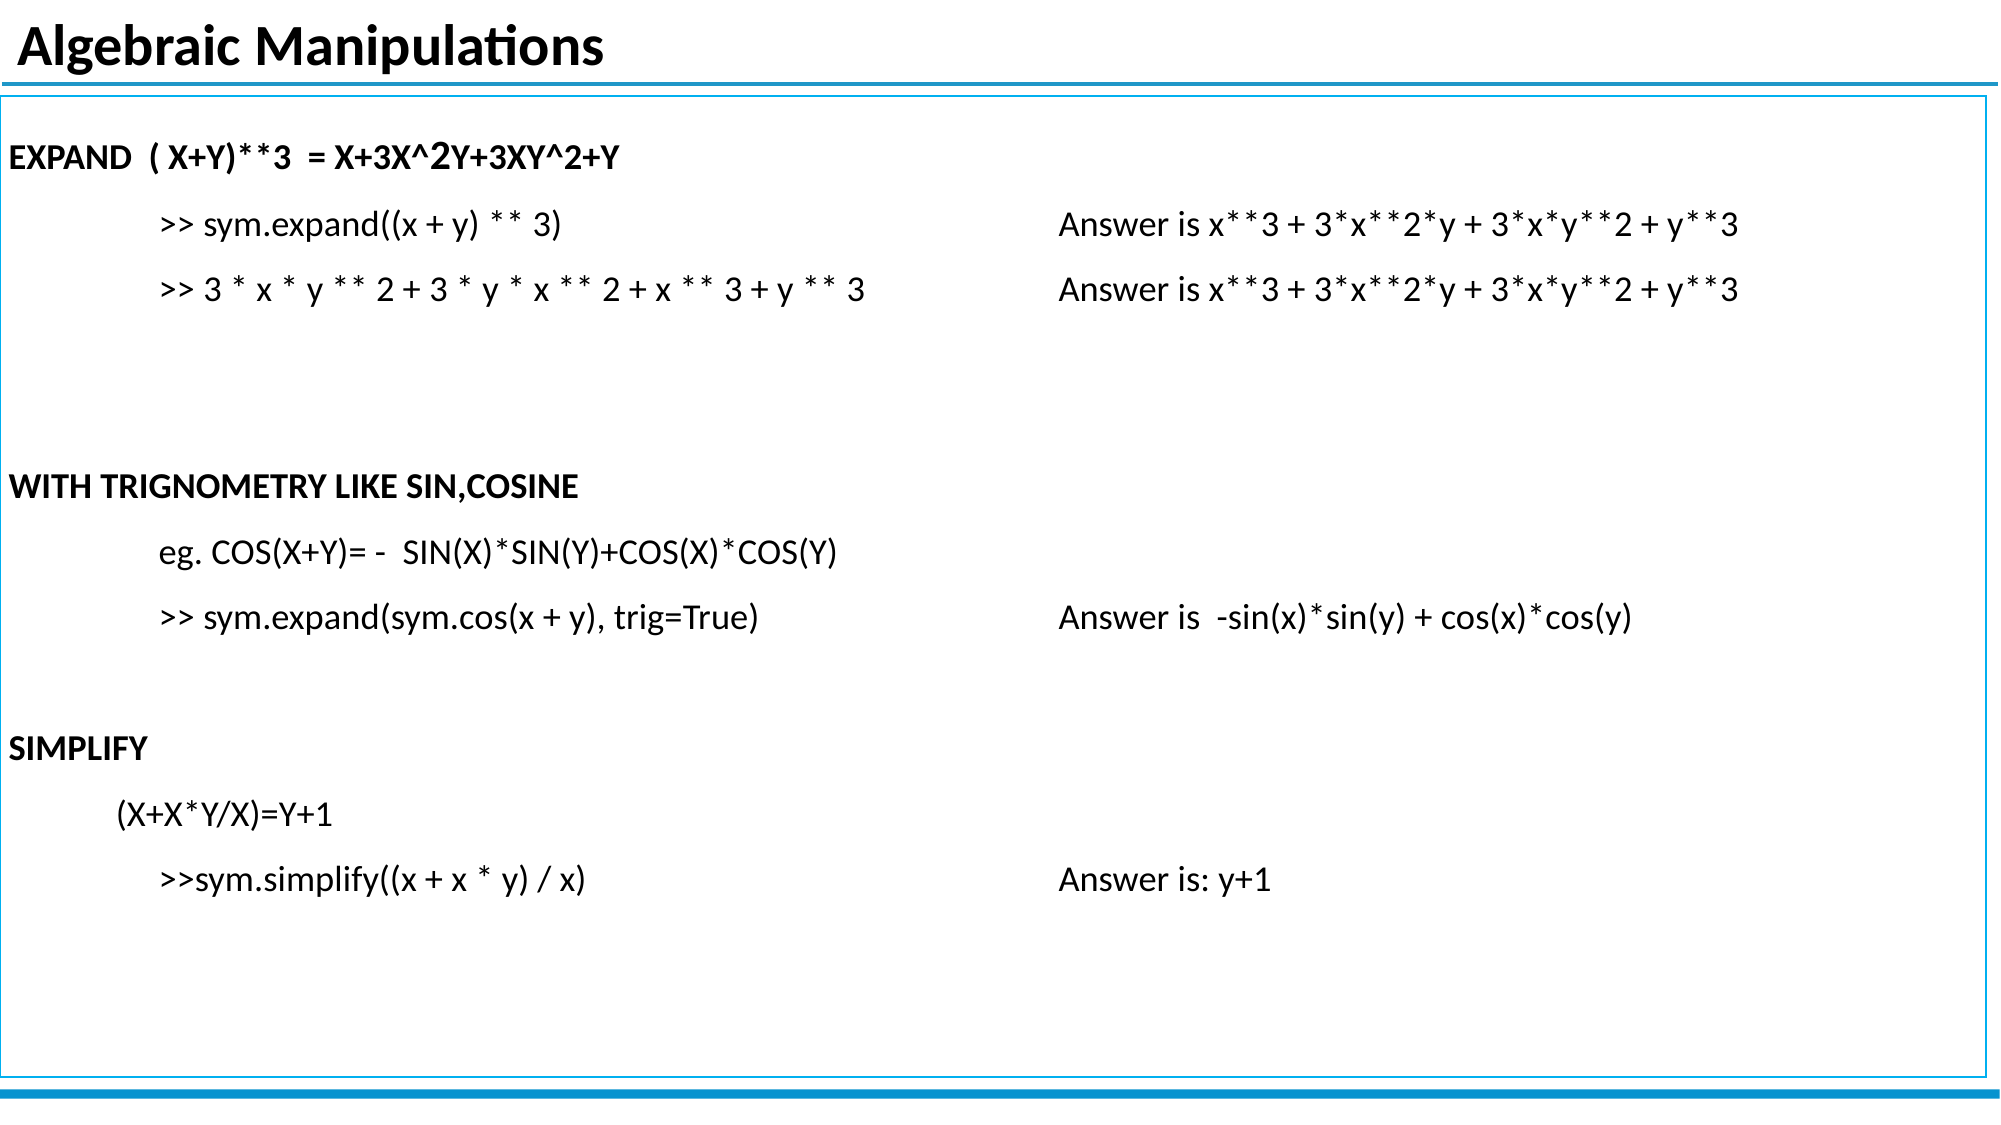

Algebraic Manipulations

EXPAND  ( X+Y)**3  = X+3X^2Y+3XY^2+Y
	>> sym.expand((x + y) ** 3) 				Answer is x**3 + 3*x**2*y + 3*x*y**2 + y**3
	>> 3 * x * y ** 2 + 3 * y * x ** 2 + x ** 3 + y ** 3		Answer is x**3 + 3*x**2*y + 3*x*y**2 + y**3

WITH TRIGNOMETRY LIKE SIN,COSINE
   	eg. COS(X+Y)= -  SIN(X)*SIN(Y)+COS(X)*COS(Y)
	>> sym.expand(sym.cos(x + y), trig=True)		Answer is  -sin(x)*sin(y) + cos(x)*cos(y)

SIMPLIFY
             (X+X*Y/X)=Y+1
	>>sym.simplify((x + x * y) / x)				Answer is: y+1